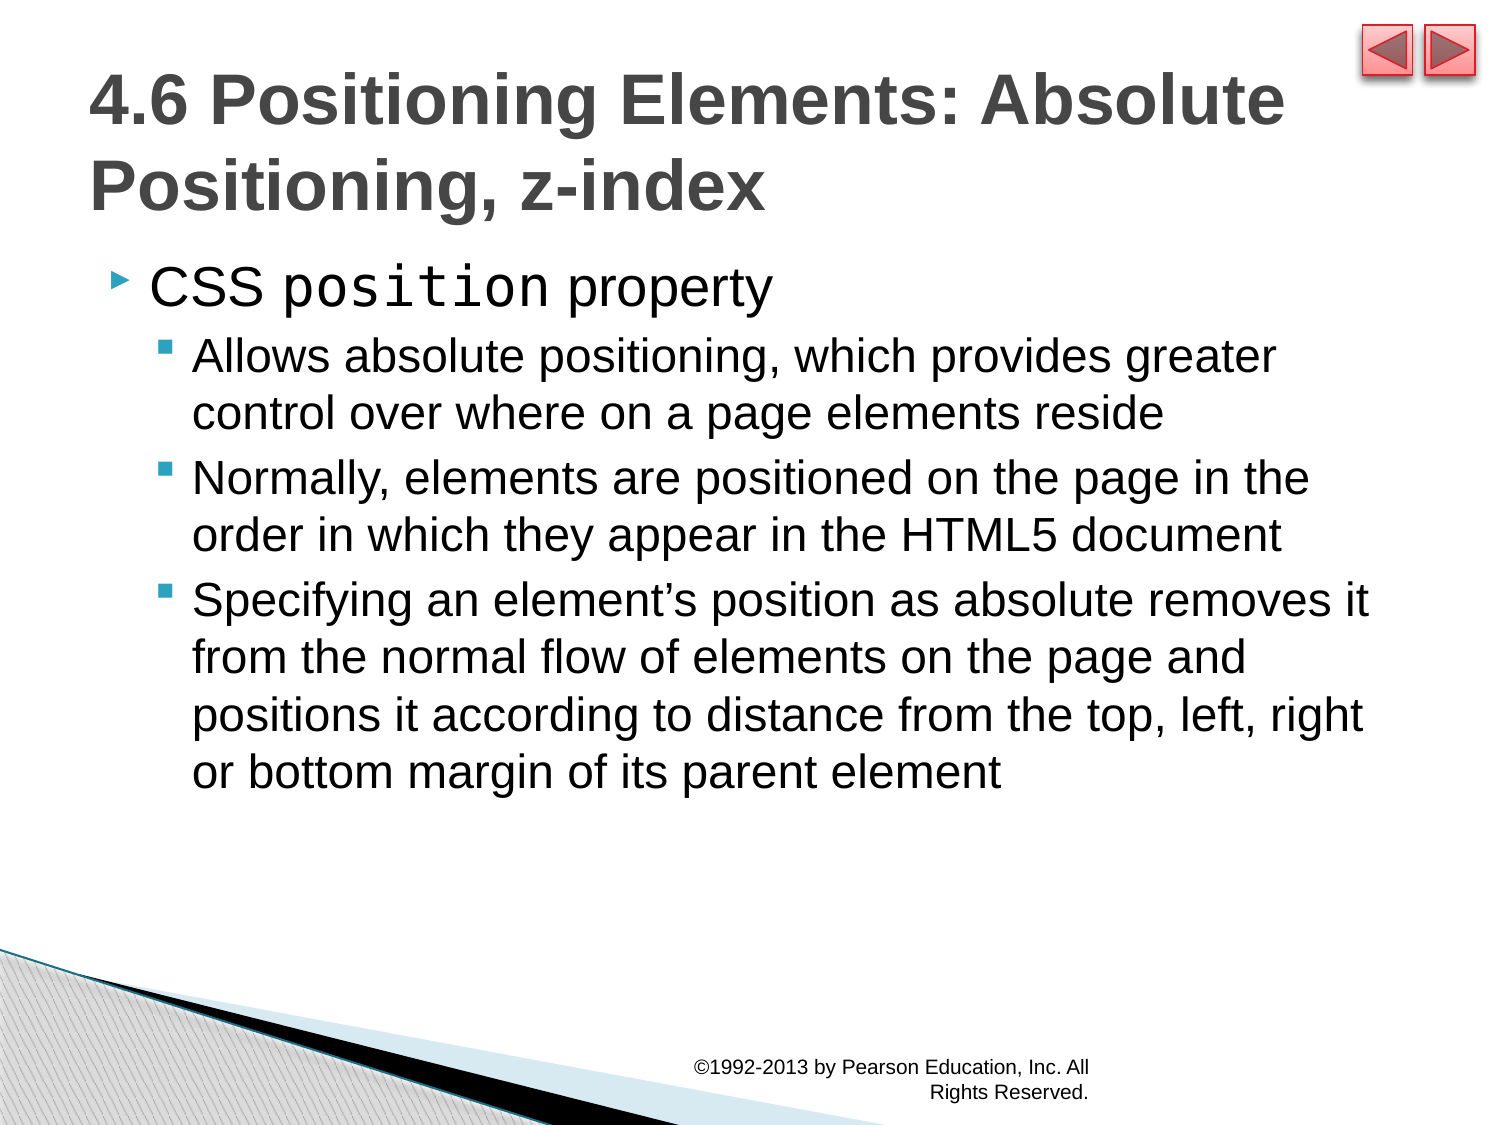

# 4.6 Positioning Elements: Absolute Positioning, z-index
CSS position property
Allows absolute positioning, which provides greater control over where on a page elements reside
Normally, elements are positioned on the page in the order in which they appear in the HTML5 document
Specifying an element’s position as absolute removes it from the normal flow of elements on the page and positions it according to distance from the top, left, right or bottom margin of its parent element
©1992-2013 by Pearson Education, Inc. All Rights Reserved.